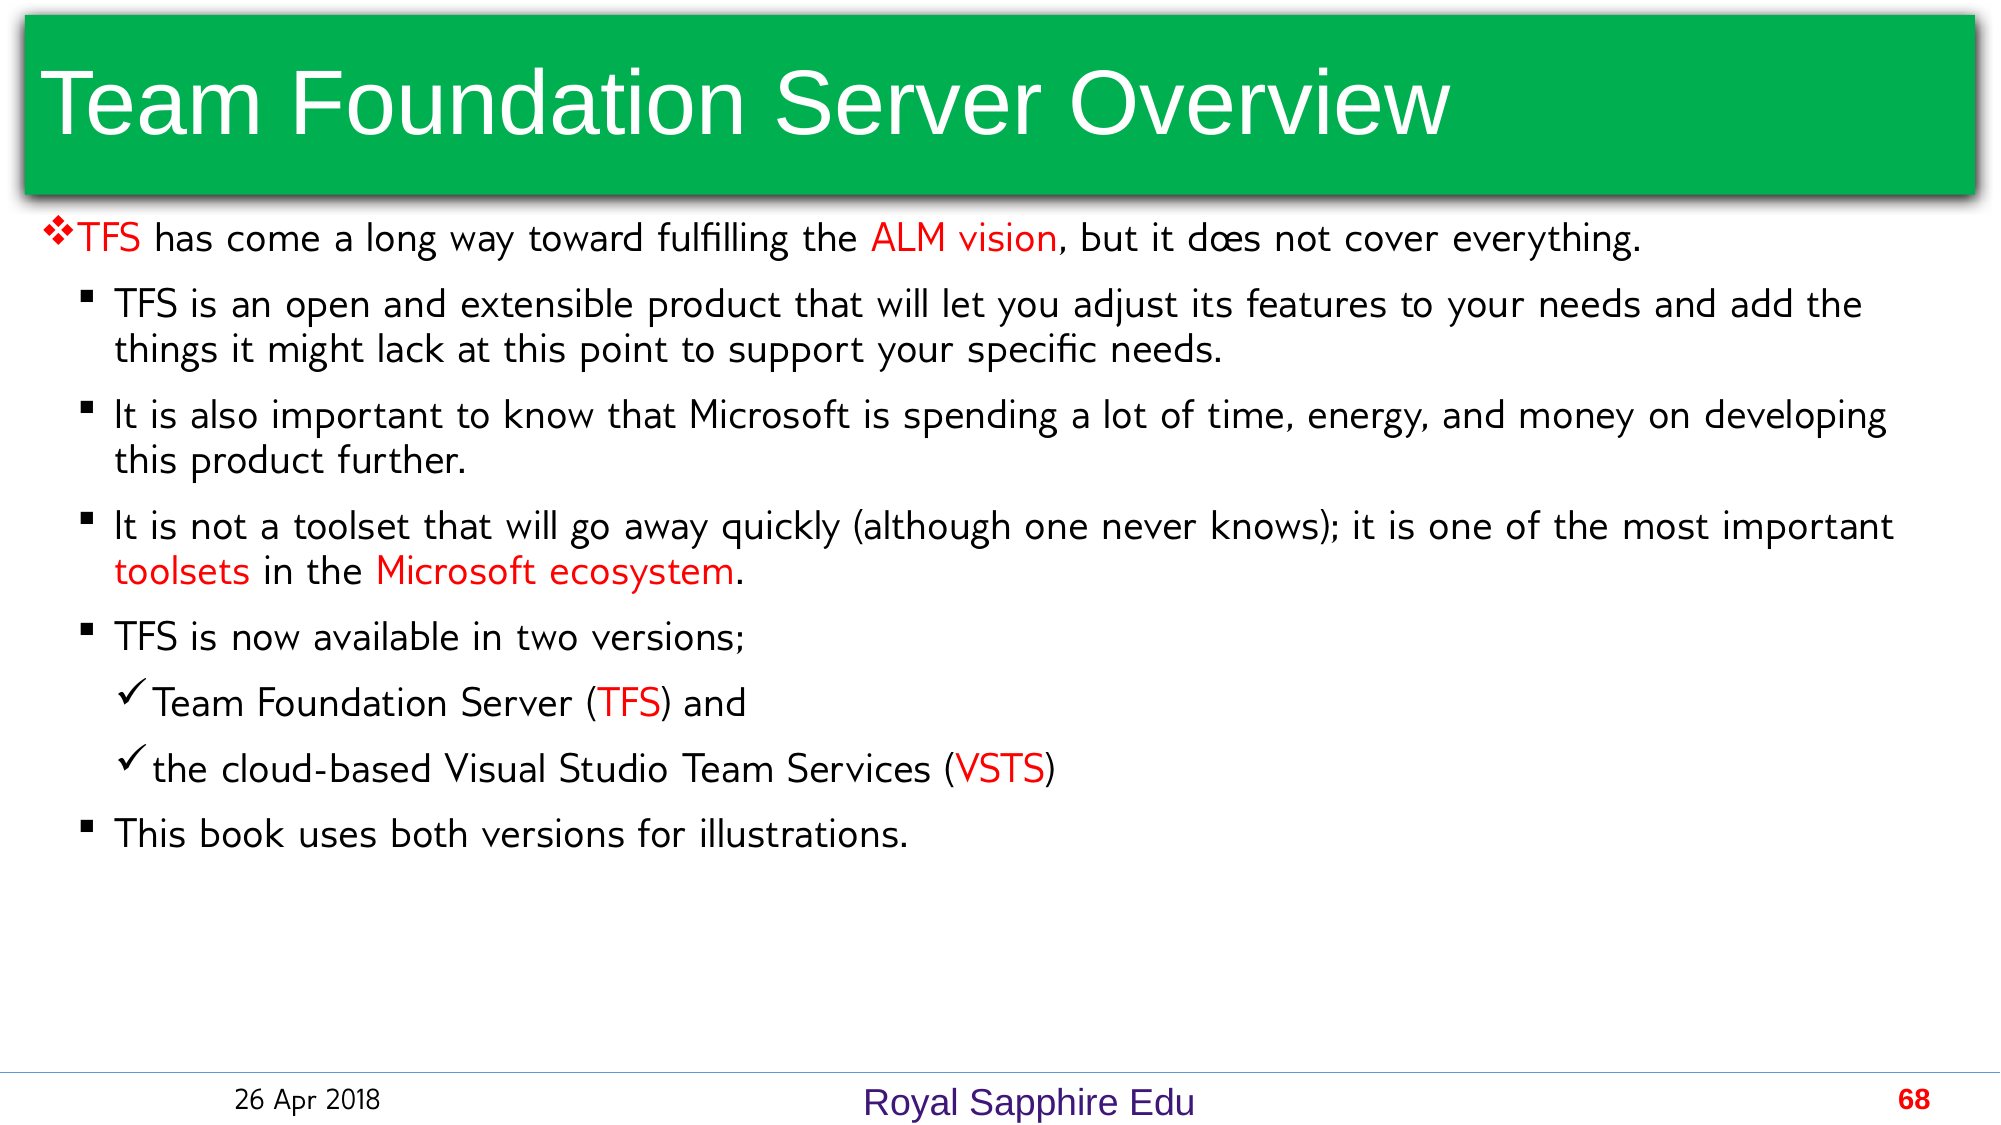

# Team Foundation Server Overview
TFS has come a long way toward fulfilling the ALM vision, but it does not cover everything.
TFS is an open and extensible product that will let you adjust its features to your needs and add the things it might lack at this point to support your specific needs.
It is also important to know that Microsoft is spending a lot of time, energy, and money on developing this product further.
It is not a toolset that will go away quickly (although one never knows); it is one of the most important toolsets in the Microsoft ecosystem.
TFS is now available in two versions;
Team Foundation Server (TFS) and
the cloud-based Visual Studio Team Services (VSTS)
This book uses both versions for illustrations.
26 Apr 2018
68